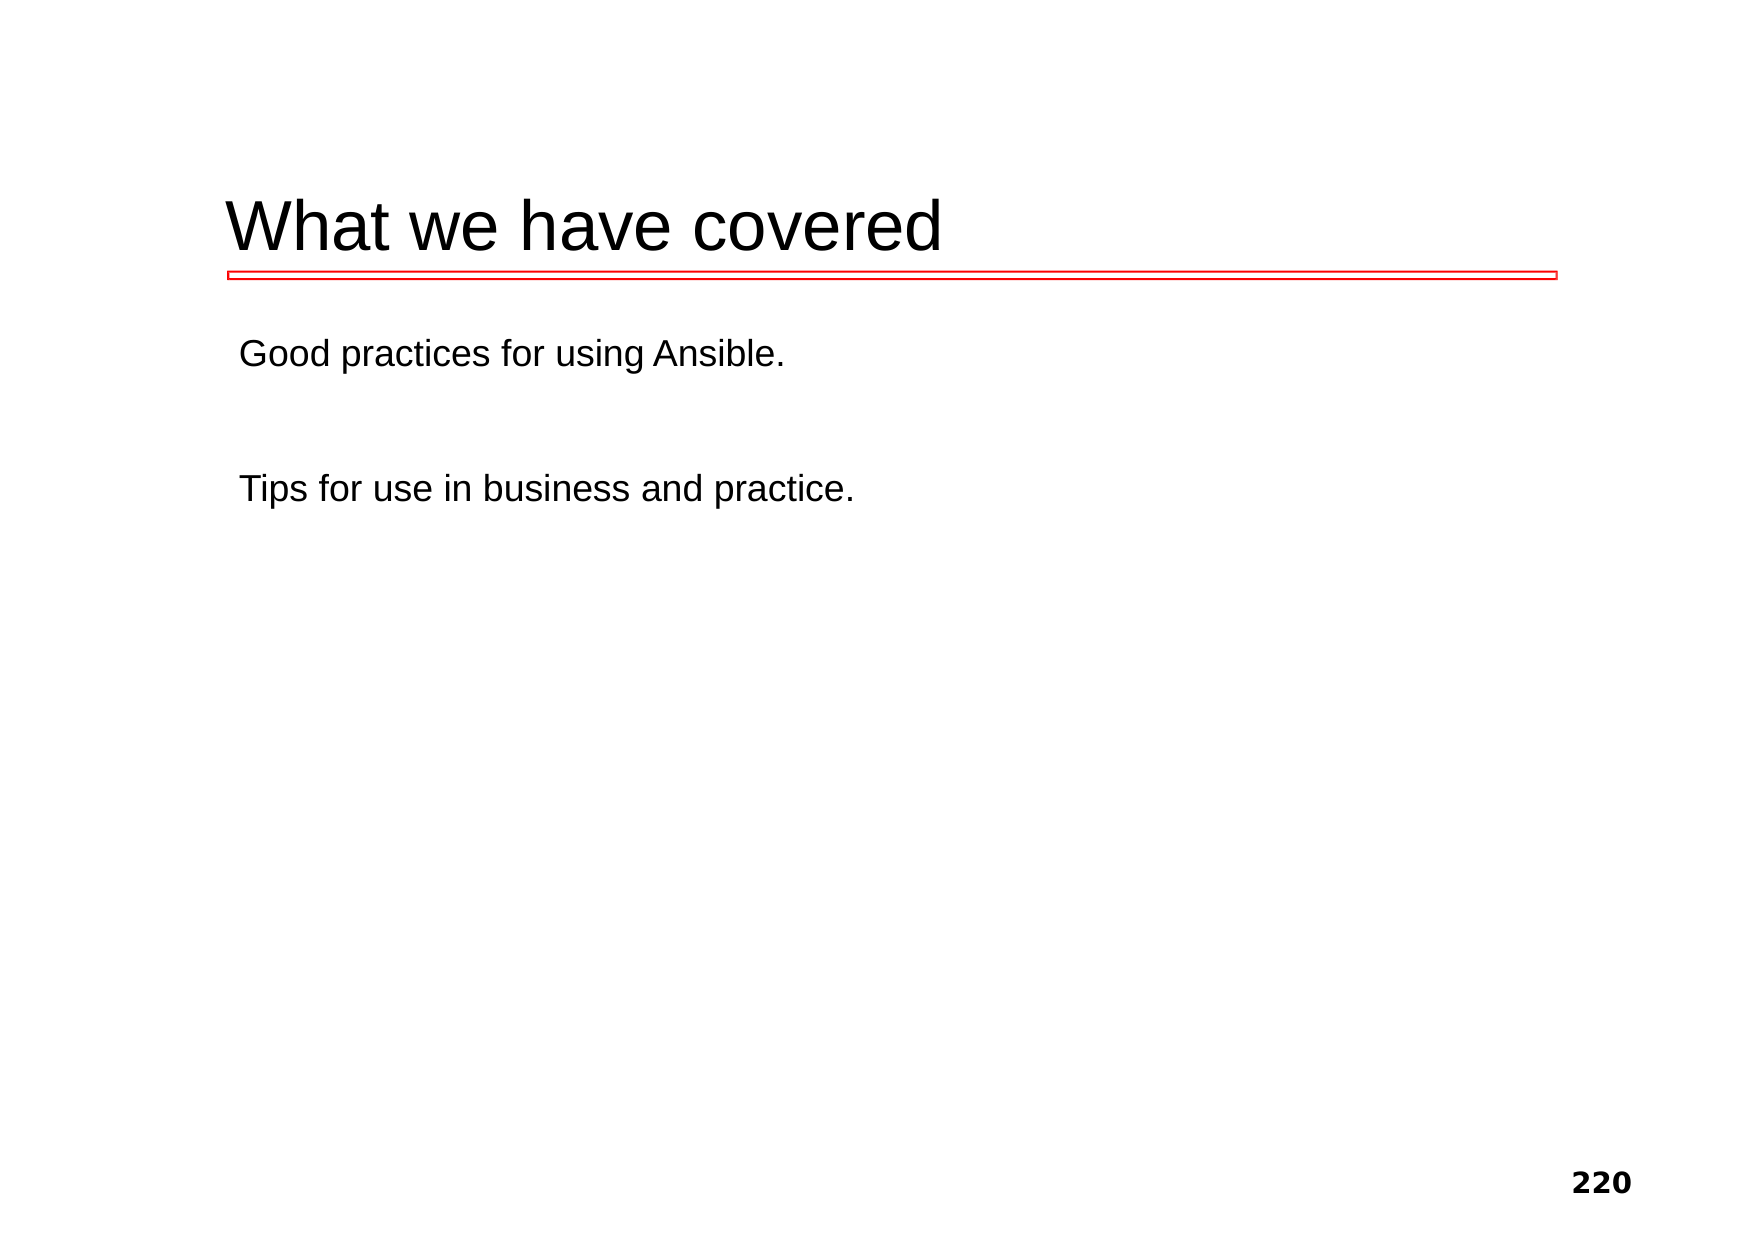

# What we have covered
Good practices for using Ansible.

Tips for use in business and practice.

220